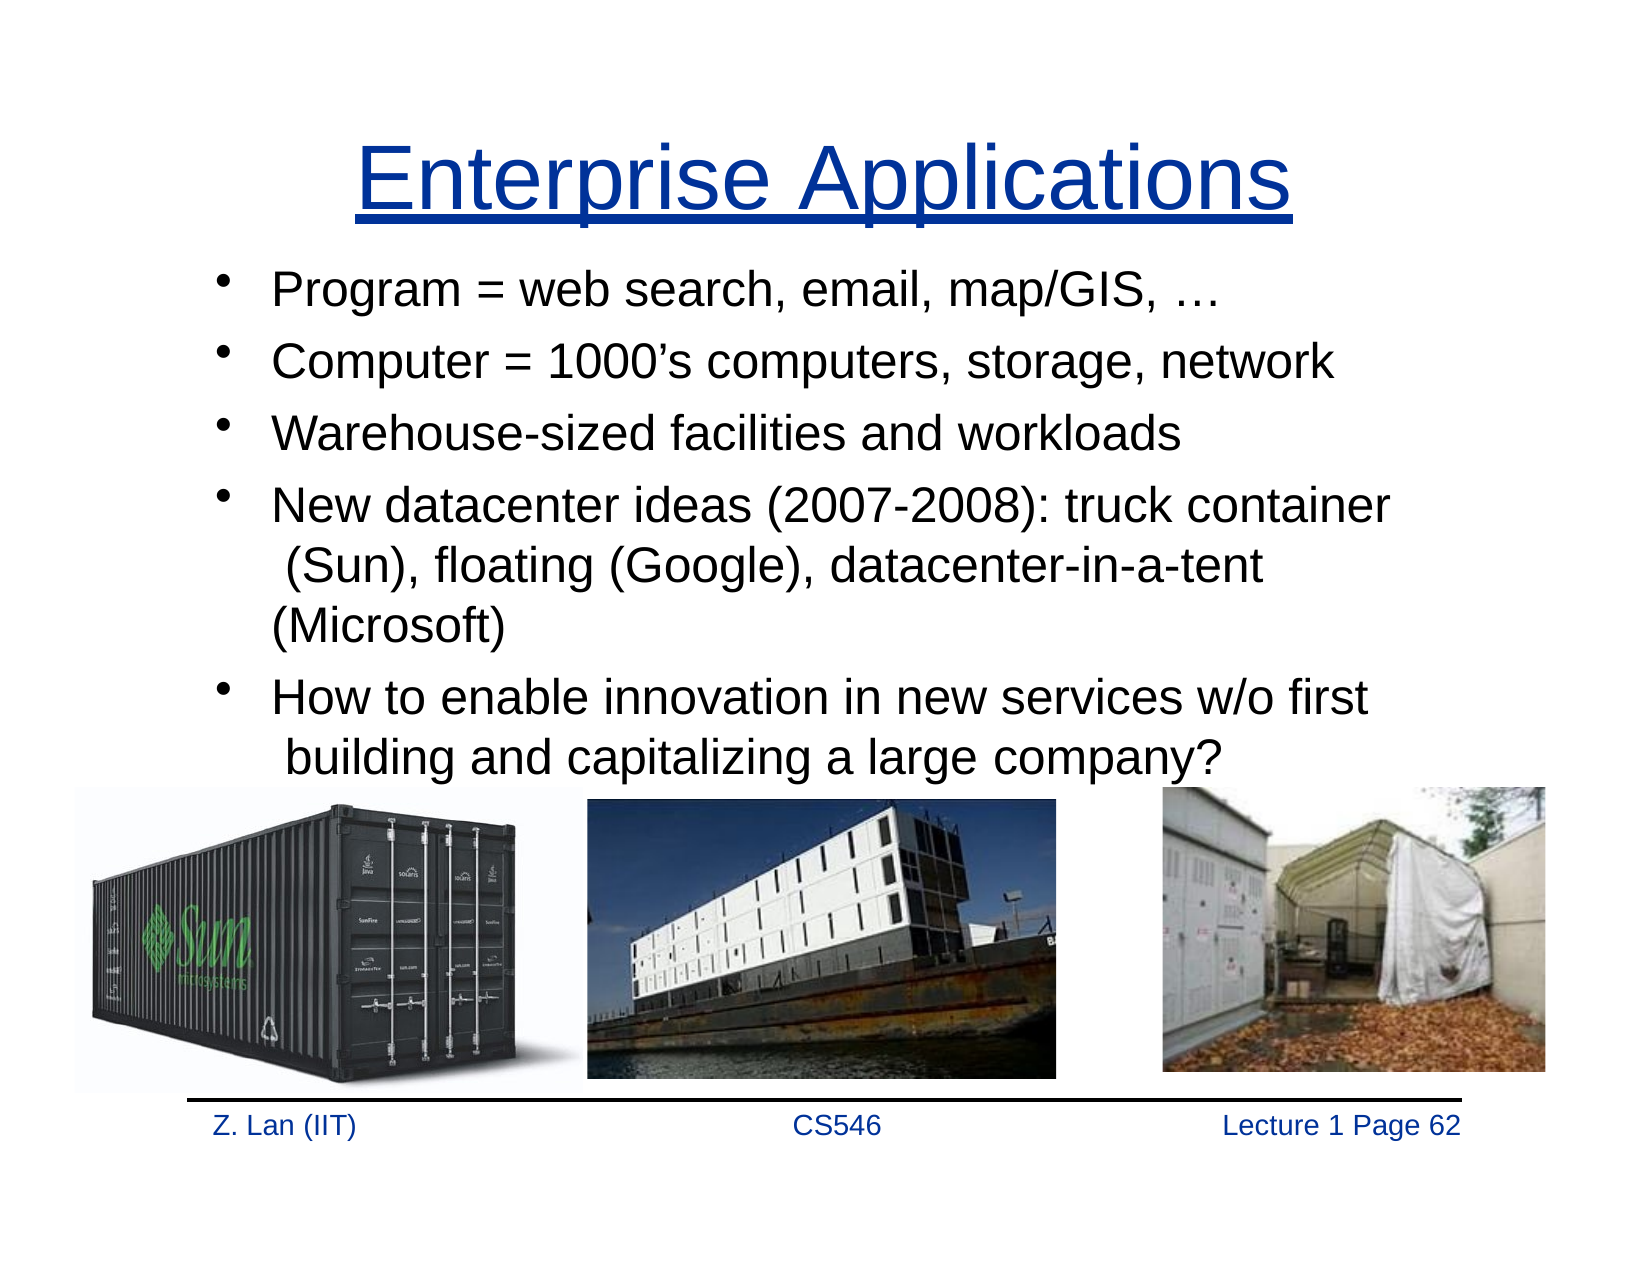

# Enterprise Applications
Program = web search, email, map/GIS, …
Computer = 1000’s computers, storage, network
Warehouse-sized facilities and workloads
New datacenter ideas (2007-2008): truck container  (Sun), floating (Google), datacenter-in-a-tent  (Microsoft)
How to enable innovation in new services w/o first  building and capitalizing a large company?

Z. Lan (IIT)
CS546
Lecture 1 Page 62